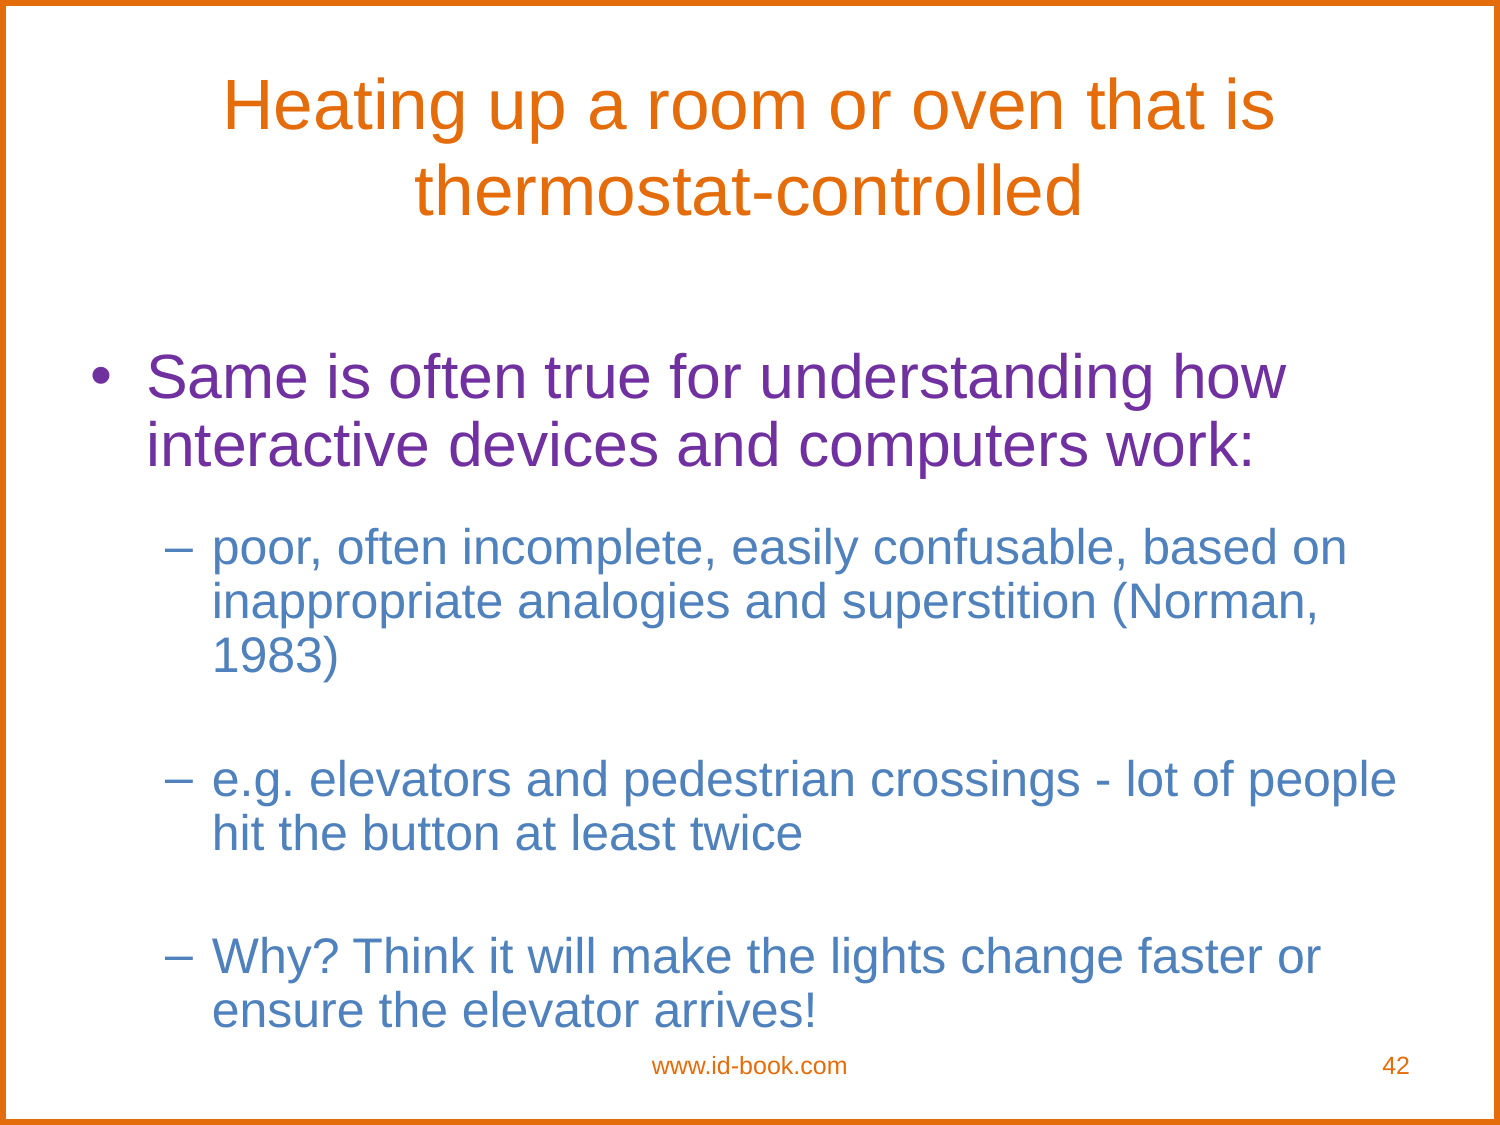

Heating up a room or oven that is thermostat-controlled
Same is often true for understanding how interactive devices and computers work:

poor, often incomplete, easily confusable, based on inappropriate analogies and superstition (Norman, 1983)

e.g. elevators and pedestrian crossings - lot of people hit the button at least twice

Why? Think it will make the lights change faster or ensure the elevator arrives!
www.id-book.com
42